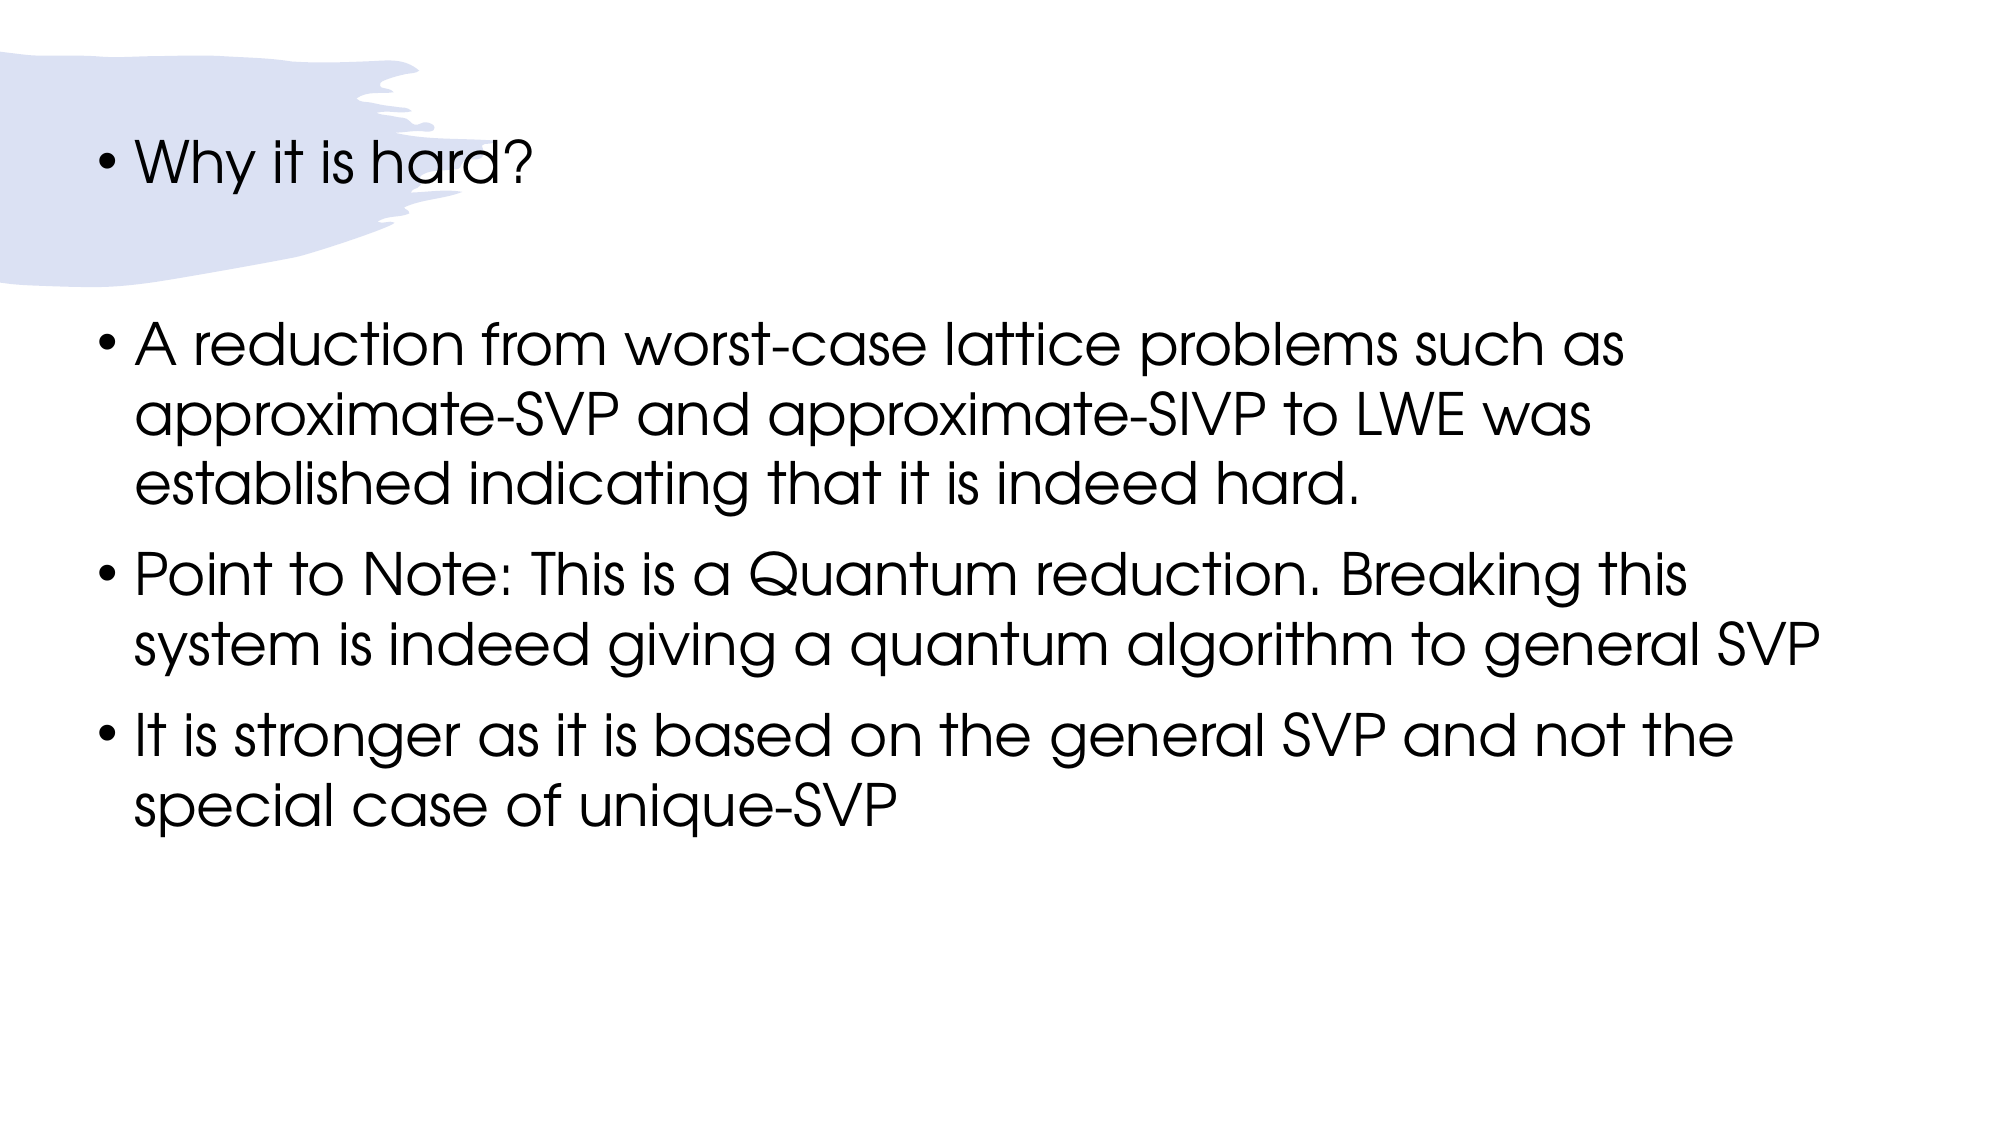

#
Why it is hard?

A reduction from worst-case lattice problems such as approximate-SVP and approximate-SIVP to LWE was established indicating that it is indeed hard.
Point to Note: This is a Quantum reduction. Breaking this system is indeed giving a quantum algorithm to general SVP
It is stronger as it is based on the general SVP and not the special case of unique-SVP